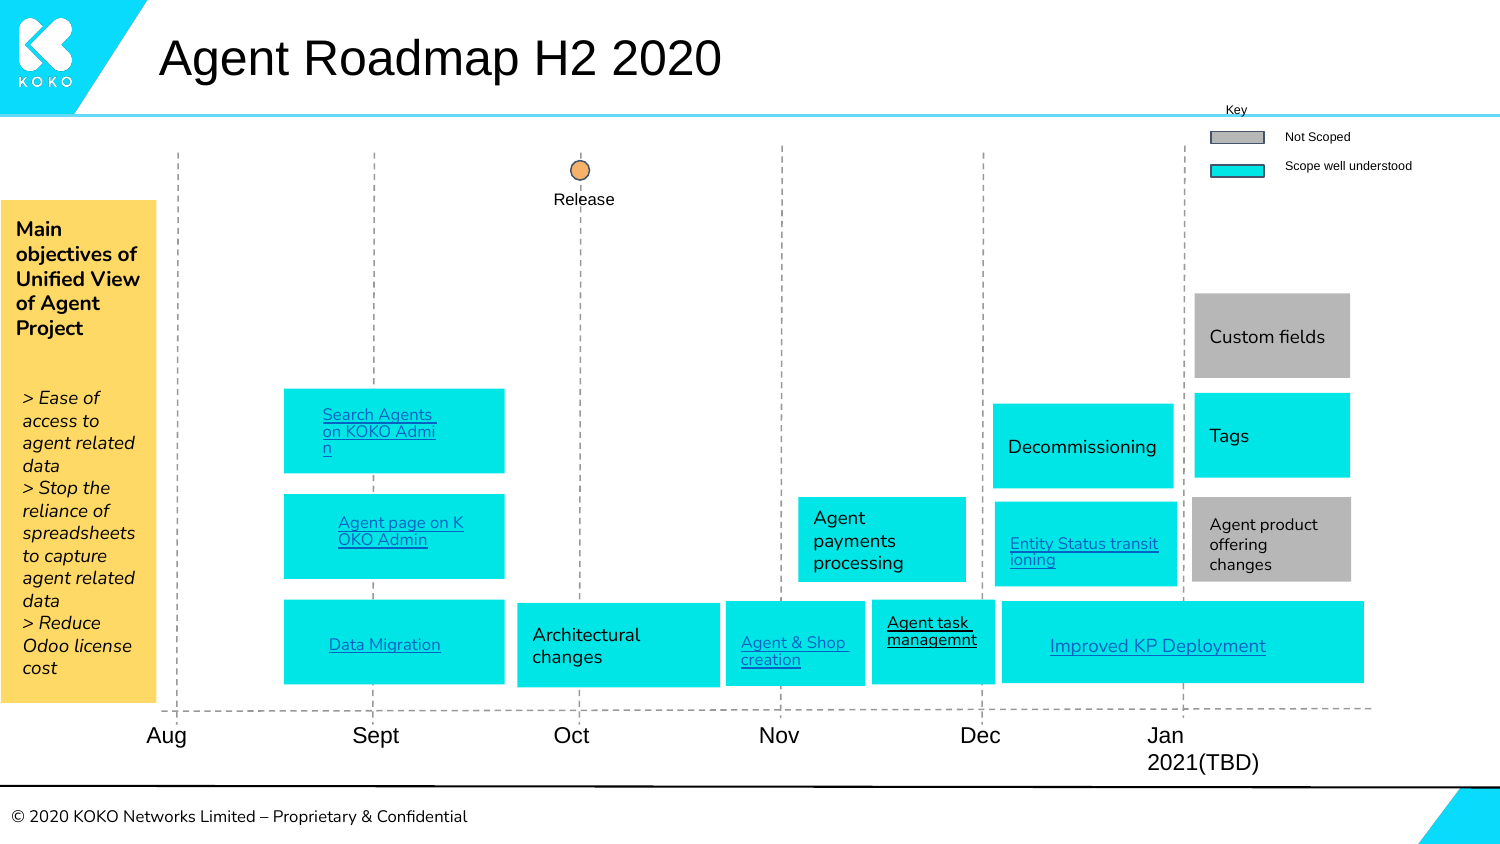

# Agent Roadmap H2 2020
Key
Not Scoped

Scope well understood

Release

Main objectives of Unified View of Agent Project
Custom fields
> Ease of access to agent related data
> Stop the reliance of spreadsheets to capture agent related data
> Reduce Odoo license cost

Search Agents on KOKO Admin
Tags
Decommissioning

Agent product offering changes
Agent payments processing
Agent page on KOKO Admin
Entity Status transitioning

Agent task managemnt

Improved KP Deployment
Agent & Shop creation
Architectural changes
Data Migration
Aug
Sept
Oct
Nov
Dec
Jan 2021(TBD)